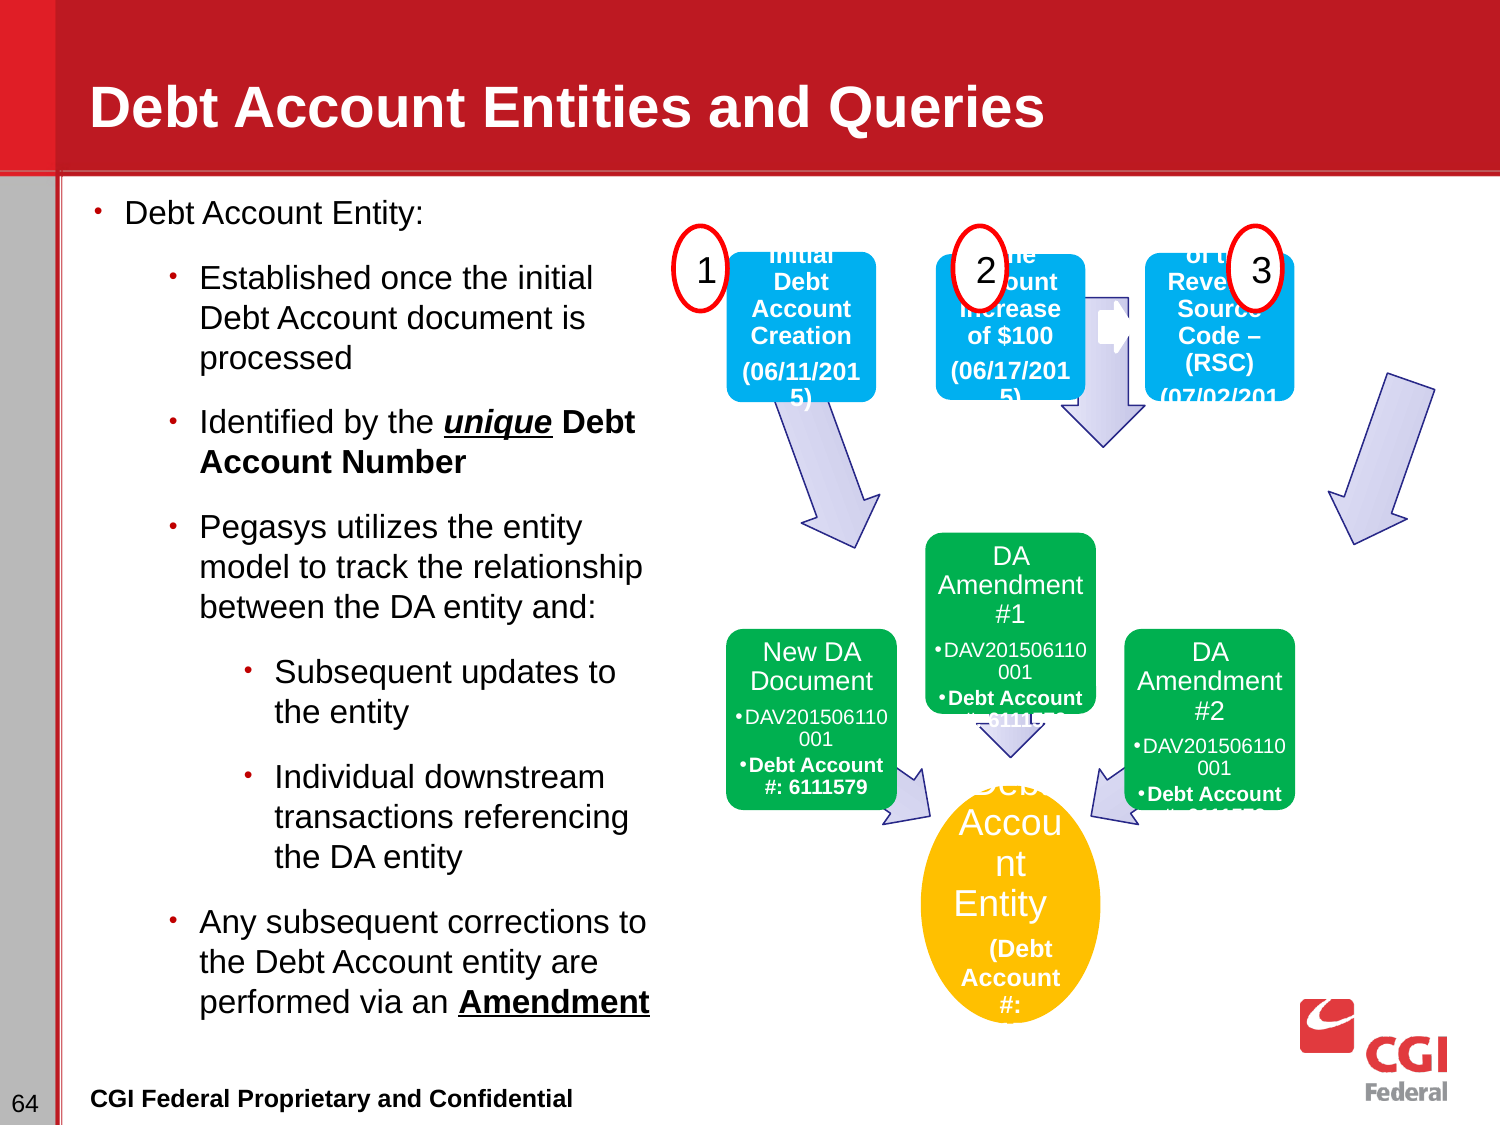

# Debt Account Entities and Queries
Debt Account Entity:
Established once the initial Debt Account document is processed
Identified by the unique Debt Account Number
Pegasys utilizes the entity model to track the relationship between the DA entity and:
Subsequent updates to the entity
Individual downstream transactions referencing the DA entity
Any subsequent corrections to the Debt Account entity are performed via an Amendment
1
2
3

Initial Debt Account Creation
(06/11/2015)
Correction of the Revenue Source Code – (RSC)
(07/02/2015)
Line Amount Increase of $100
(06/17/2015)

DA Amendment #1
DAV201506110001
Debt Account #: 6111579

New DA Document
DAV201506110001
Debt Account #: 6111579
DA Amendment #2
DAV201506110001
Debt Account #: 6111579

Debt Account Entity     (Debt Account #: 6111579)
64
CGI Federal Proprietary and Confidential